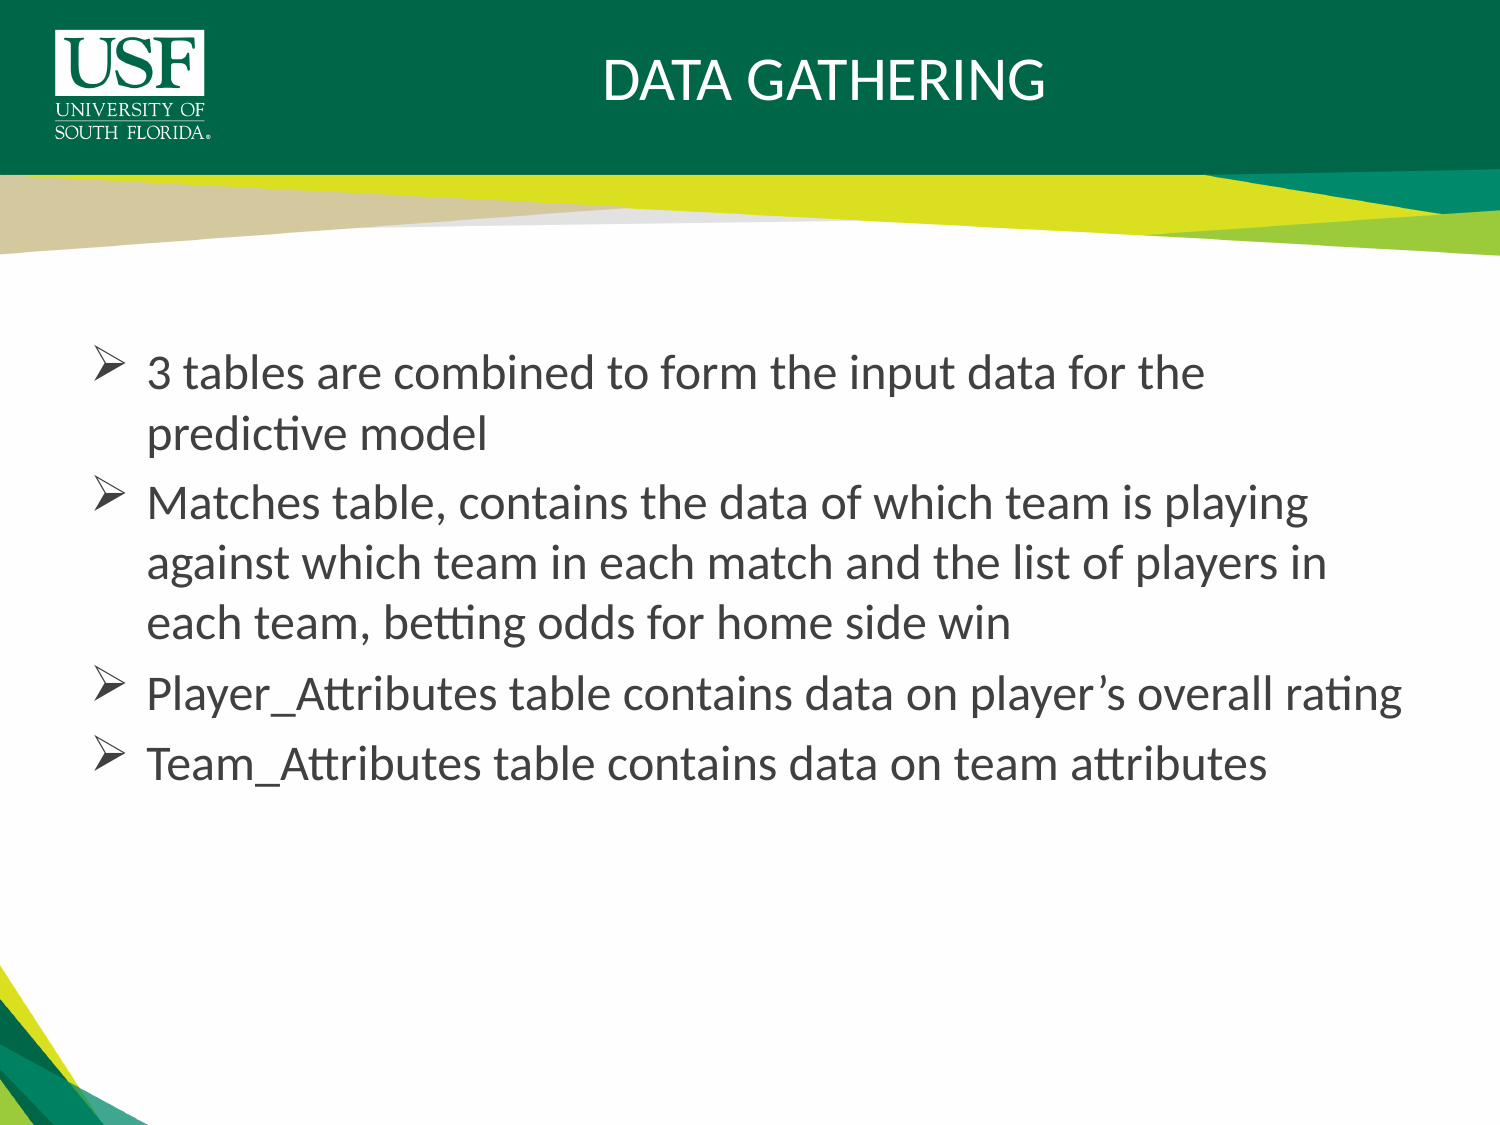

# DATA GATHERING

3 tables are combined to form the input data for the predictive model
Matches table, contains the data of which team is playing against which team in each match and the list of players in each team, betting odds for home side win
Player_Attributes table contains data on player’s overall rating
Team_Attributes table contains data on team attributes